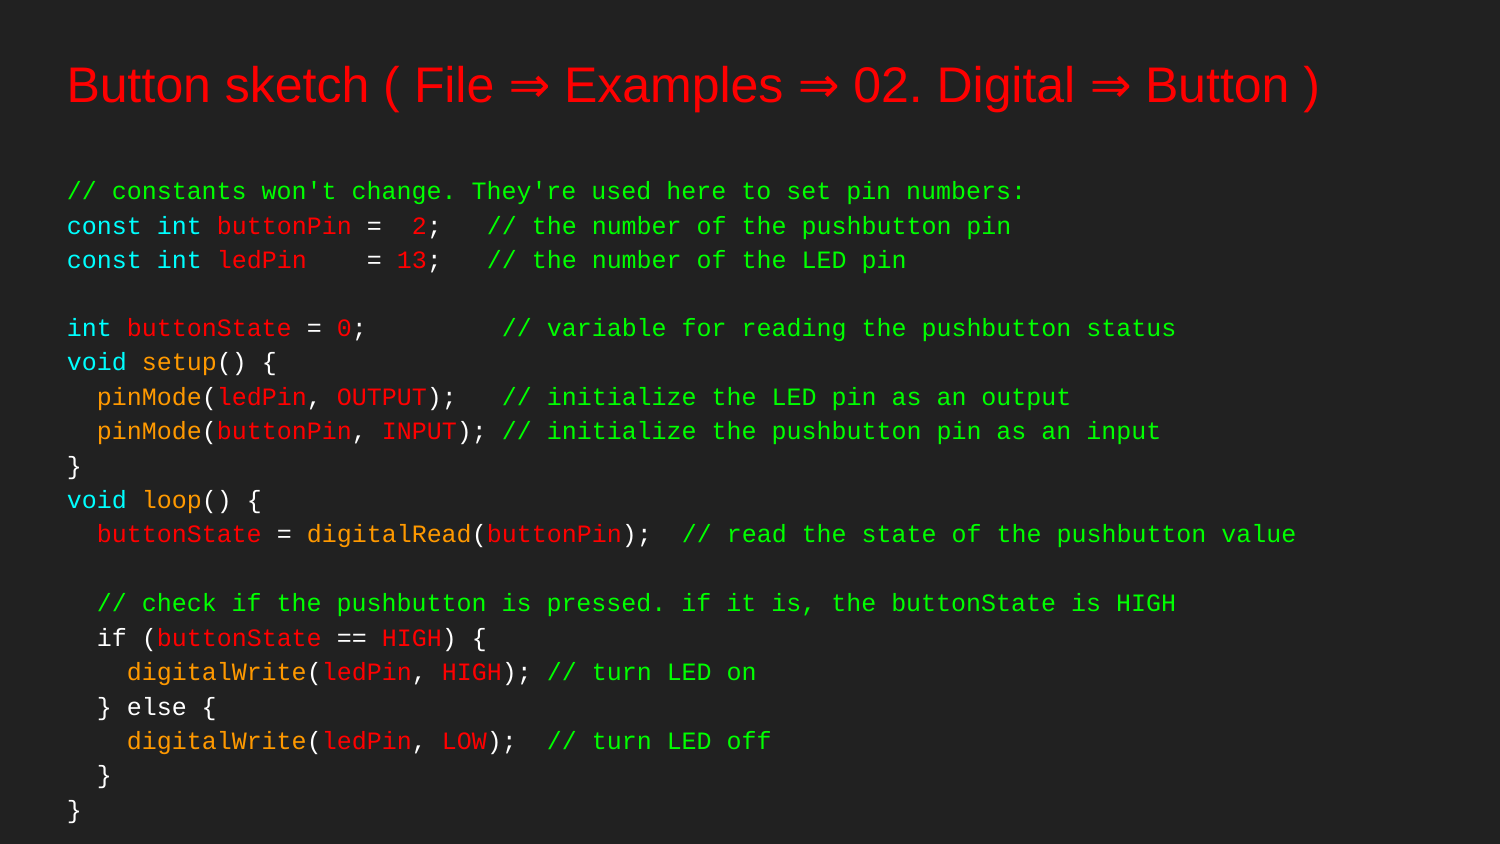

Button sketch ( File ⇒ Examples ⇒ 02. Digital ⇒ Button )
// constants won't change. They're used here to set pin numbers:
const int buttonPin =  2;   // the number of the pushbutton pin
const int ledPin    = 13;   // the number of the LED pin
int buttonState = 0;         // variable for reading the pushbutton status
void setup() {
  pinMode(ledPin, OUTPUT);   // initialize the LED pin as an output
  pinMode(buttonPin, INPUT); // initialize the pushbutton pin as an input
}
void loop() {
  buttonState = digitalRead(buttonPin);  // read the state of the pushbutton value
  // check if the pushbutton is pressed. if it is, the buttonState is HIGH
  if (buttonState == HIGH) {
    digitalWrite(ledPin, HIGH); // turn LED on
  } else {
    digitalWrite(ledPin, LOW);  // turn LED off
  }
}